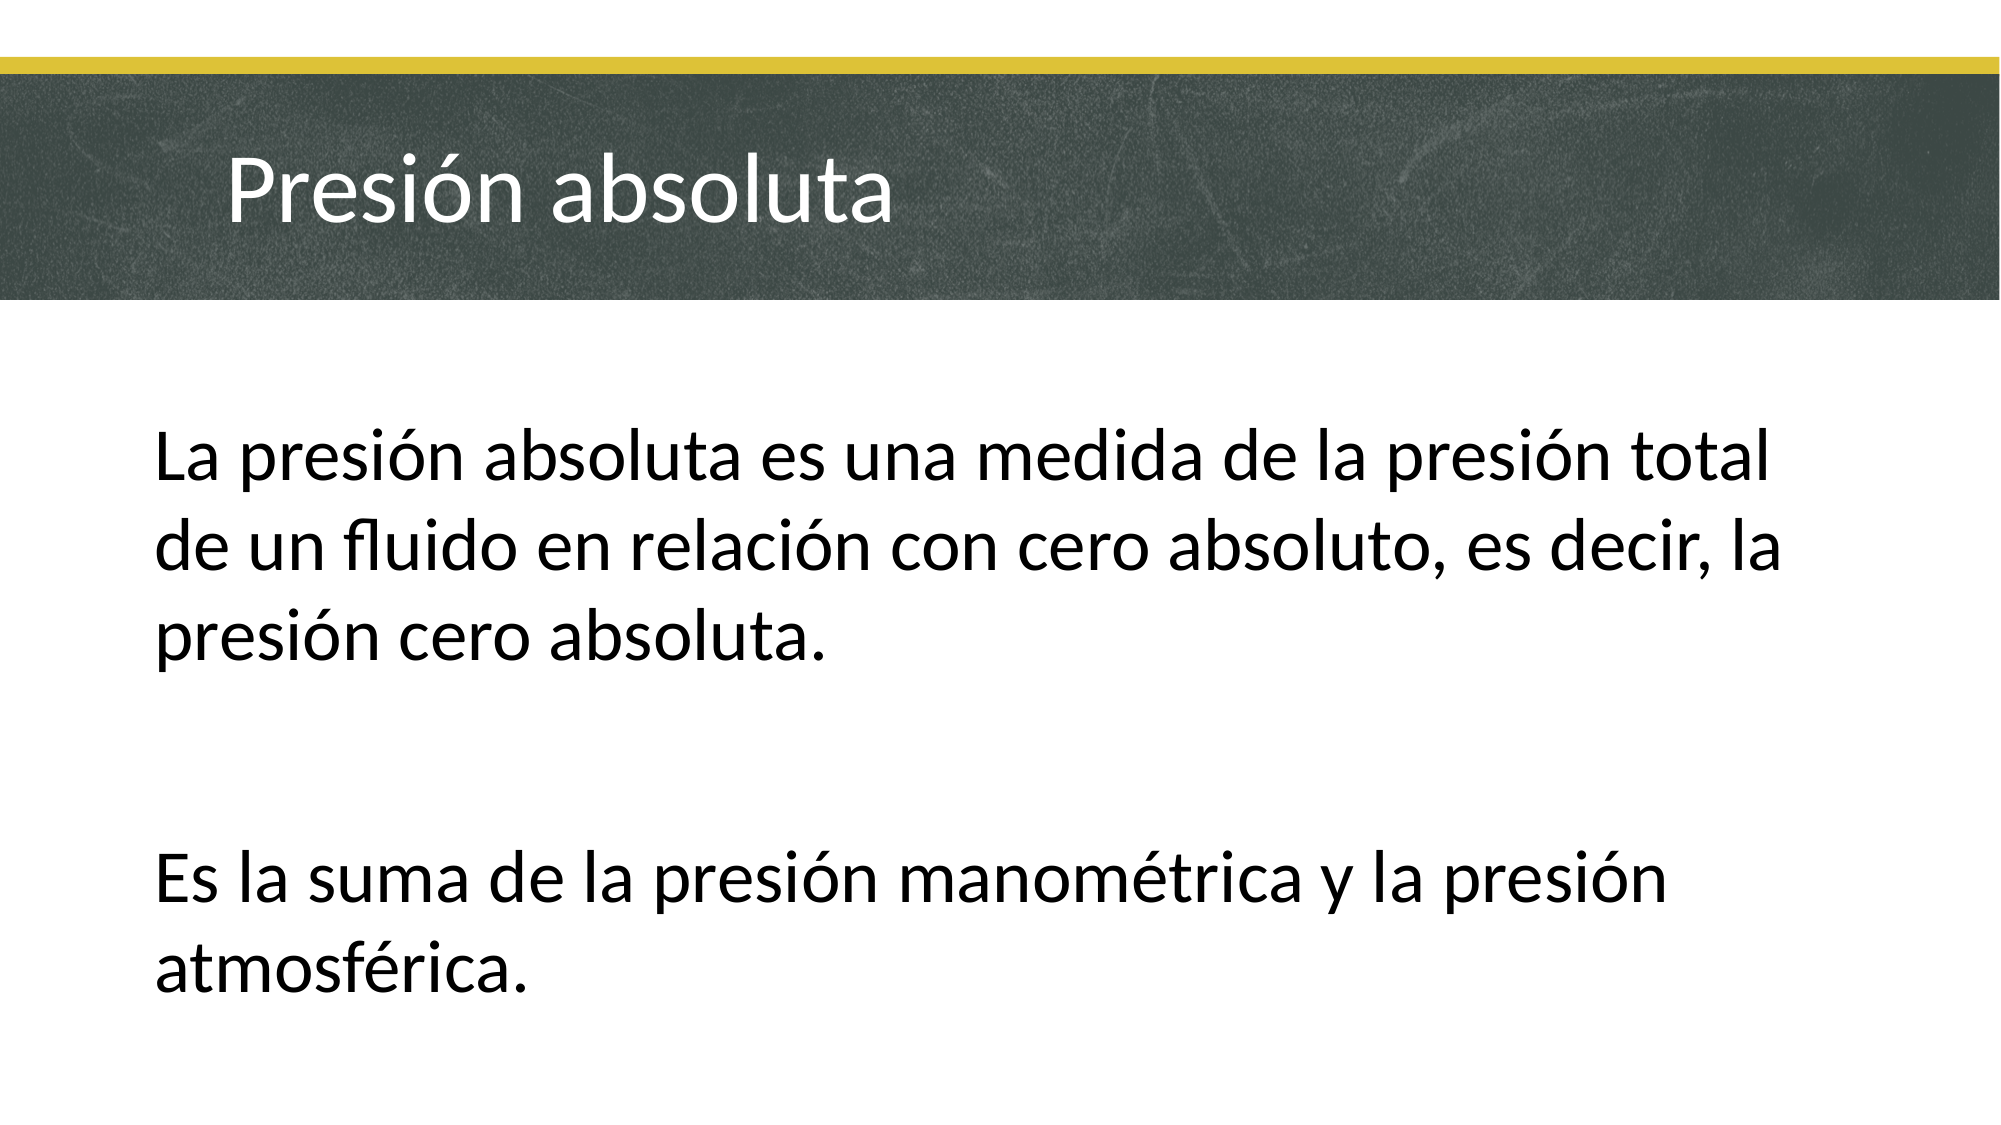

# Presión absoluta
La presión absoluta es una medida de la presión total de un fluido en relación con cero absoluto, es decir, la presión cero absoluta.

Es la suma de la presión manométrica y la presión atmosférica.